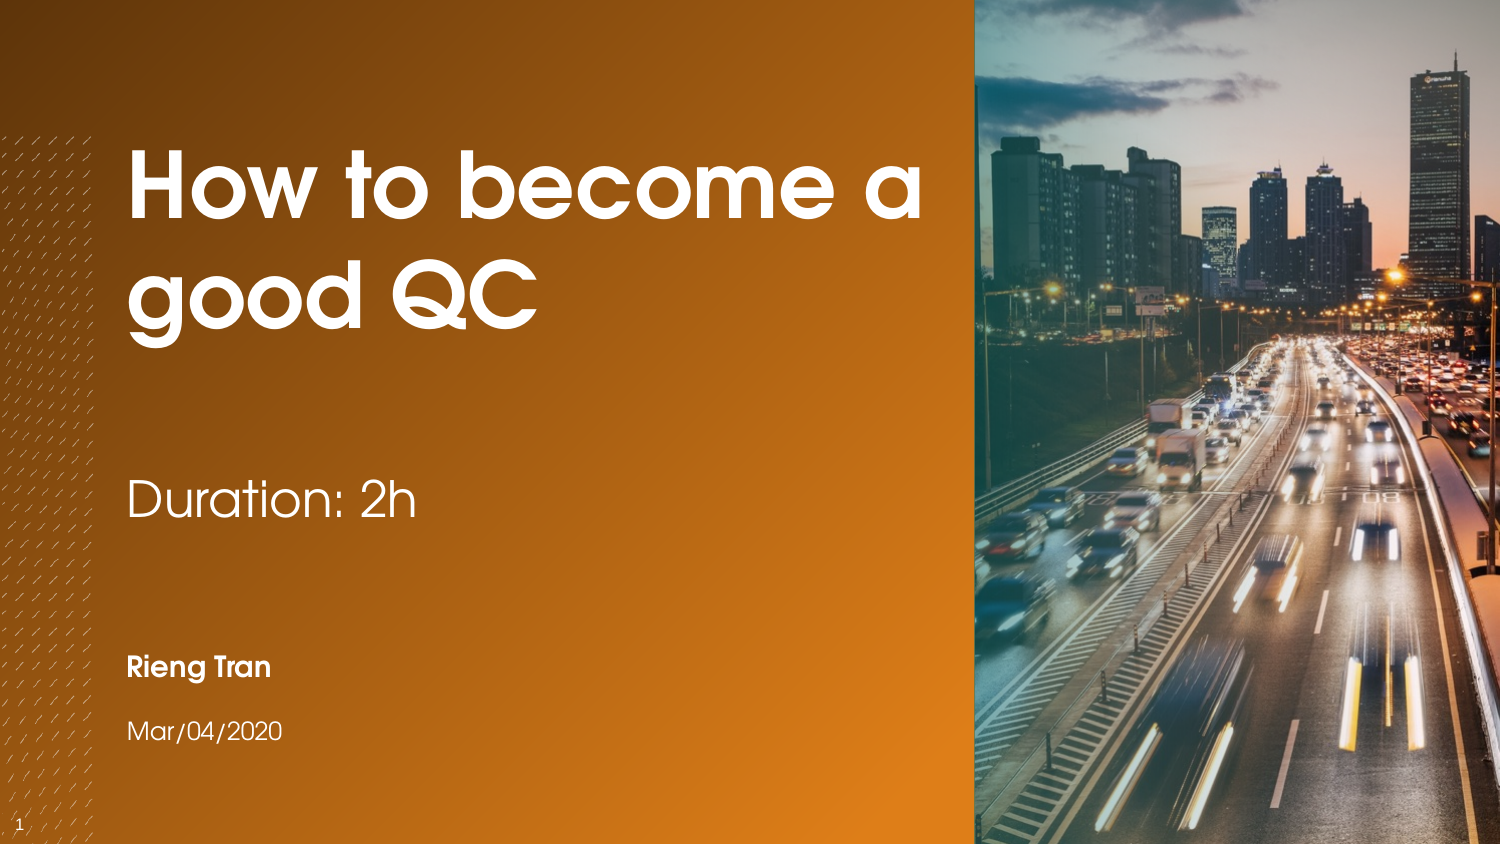

# How to become a good QC
Duration: 2h

Rieng Tran
Mar/04/2020